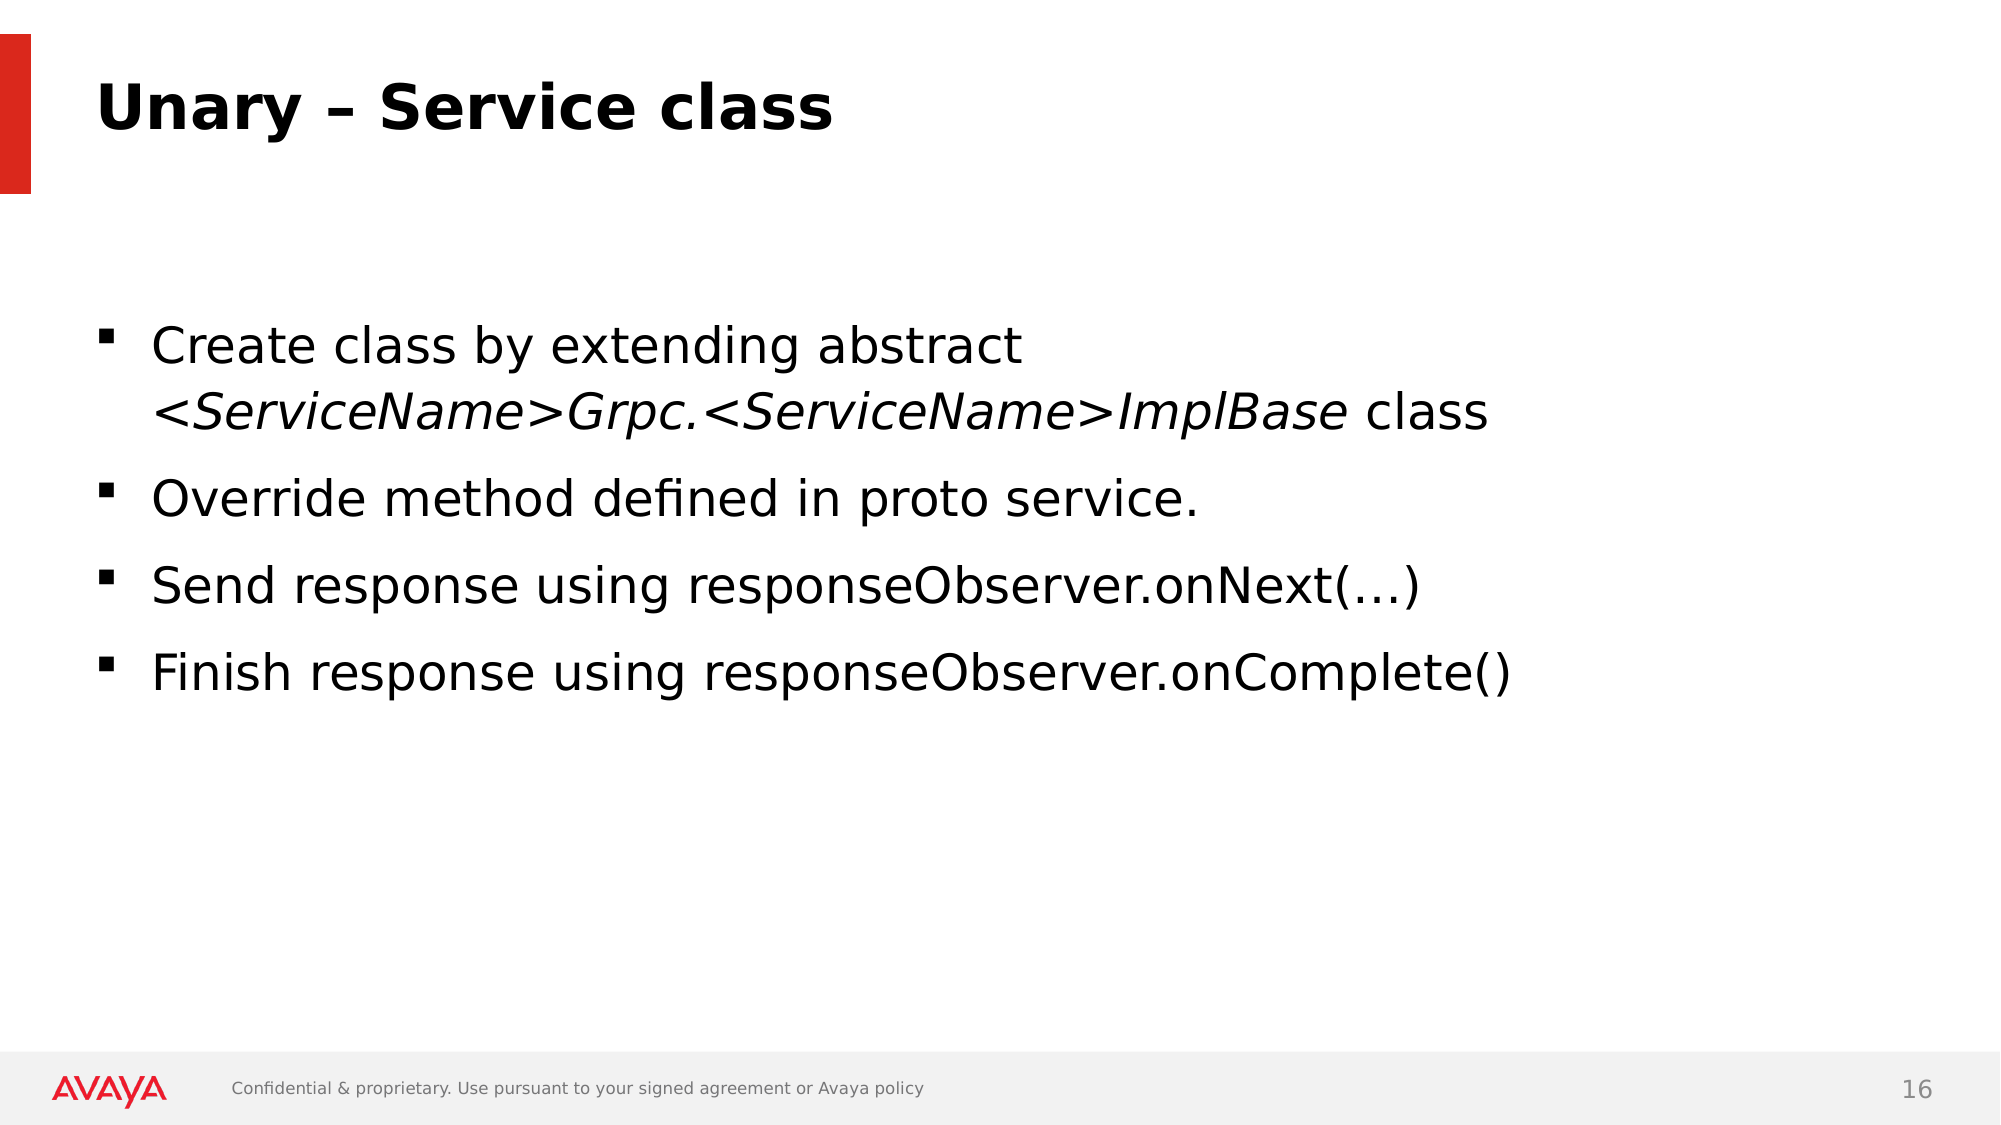

# Unary – Service class
Create class by extending abstract <ServiceName>Grpc.<ServiceName>ImplBase class
Override method defined in proto service.
Send response using responseObserver.onNext(…)
Finish response using responseObserver.onComplete()